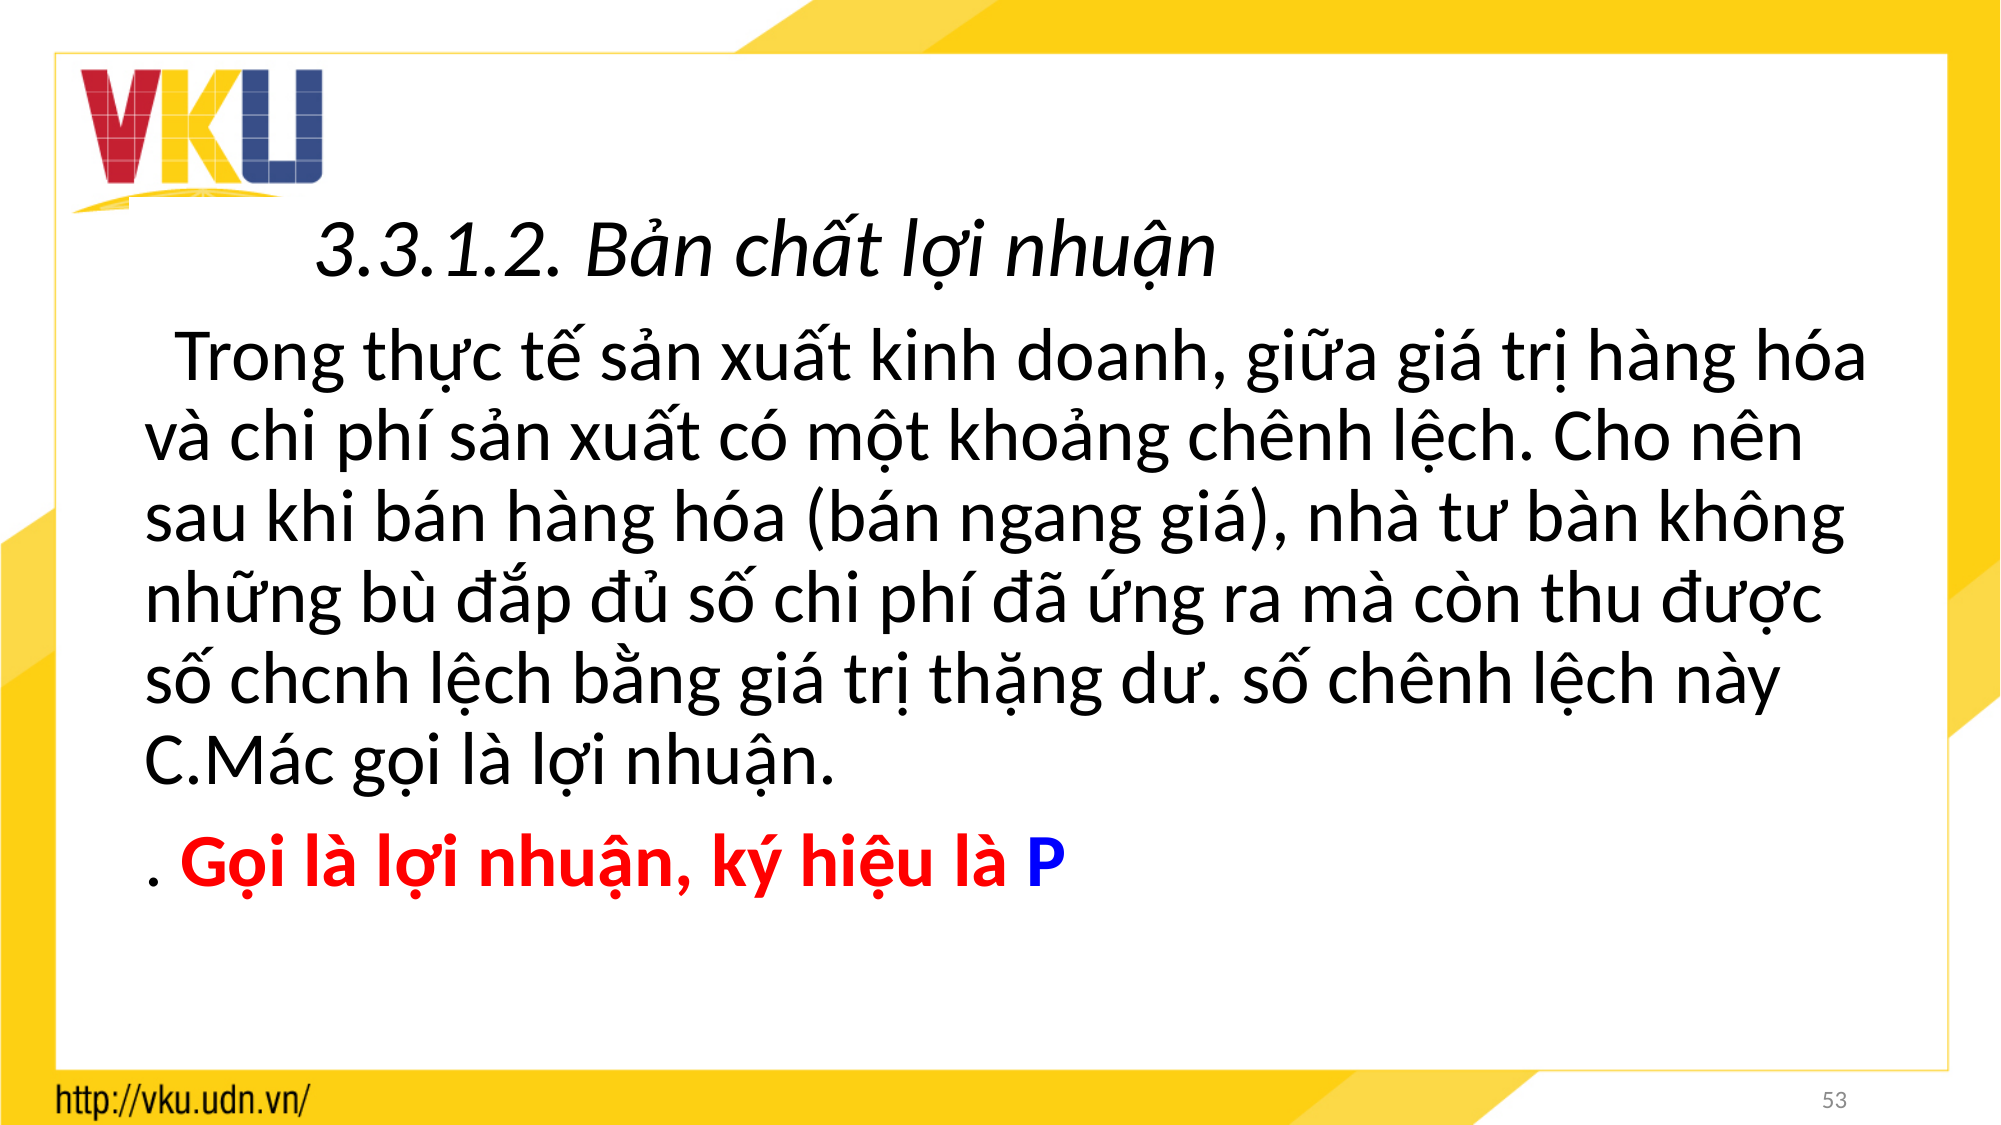

3.3.1.2. Bản chất lợi nhuận
  Trong thực tế sản xuất kinh doanh, giữa giá trị hàng hóa và chi phí sản xuất có một khoảng chênh lệch. Cho nên sau khi bán hàng hóa (bán ngang giá), nhà tư bàn không những bù đắp đủ số chi phí đã ứng ra mà còn thu được số chcnh lệch bằng giá trị thặng dư. số chênh lệch này C.Mác gọi là lợi nhuận.
. Gọi là lợi nhuận, ký hiệu là P
53